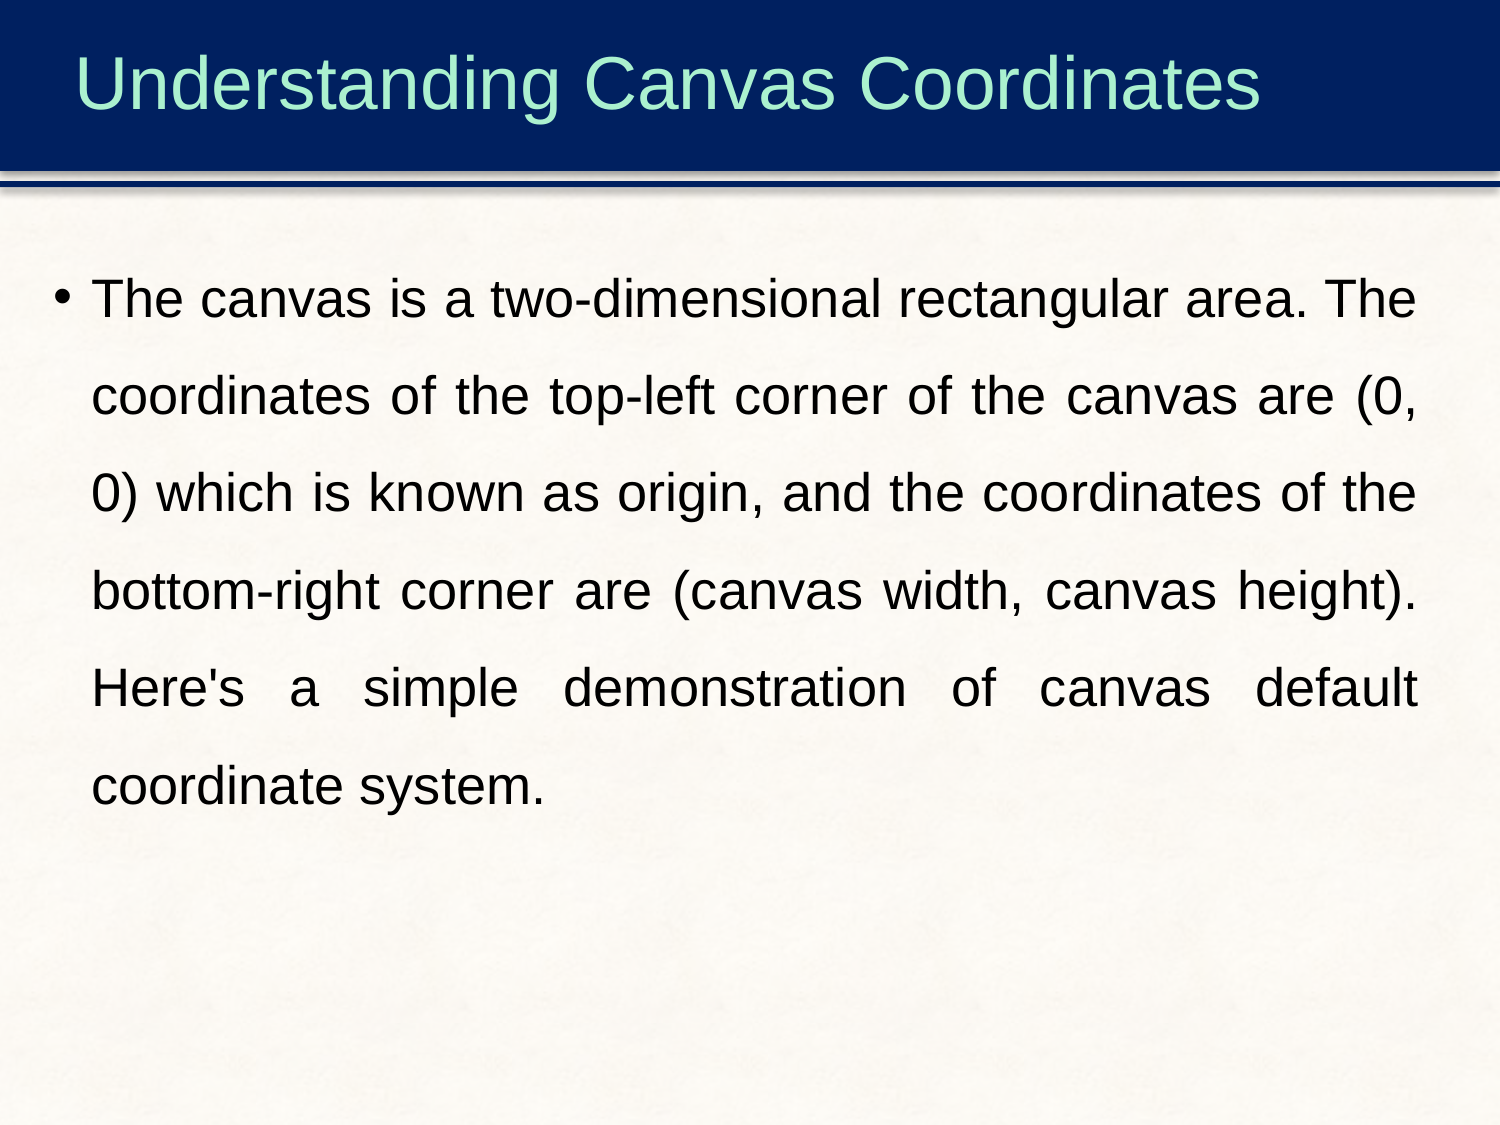

# Understanding Canvas Coordinates
The canvas is a two-dimensional rectangular area. The coordinates of the top-left corner of the canvas are (0, 0) which is known as origin, and the coordinates of the bottom-right corner are (canvas width, canvas height). Here's a simple demonstration of canvas default coordinate system.